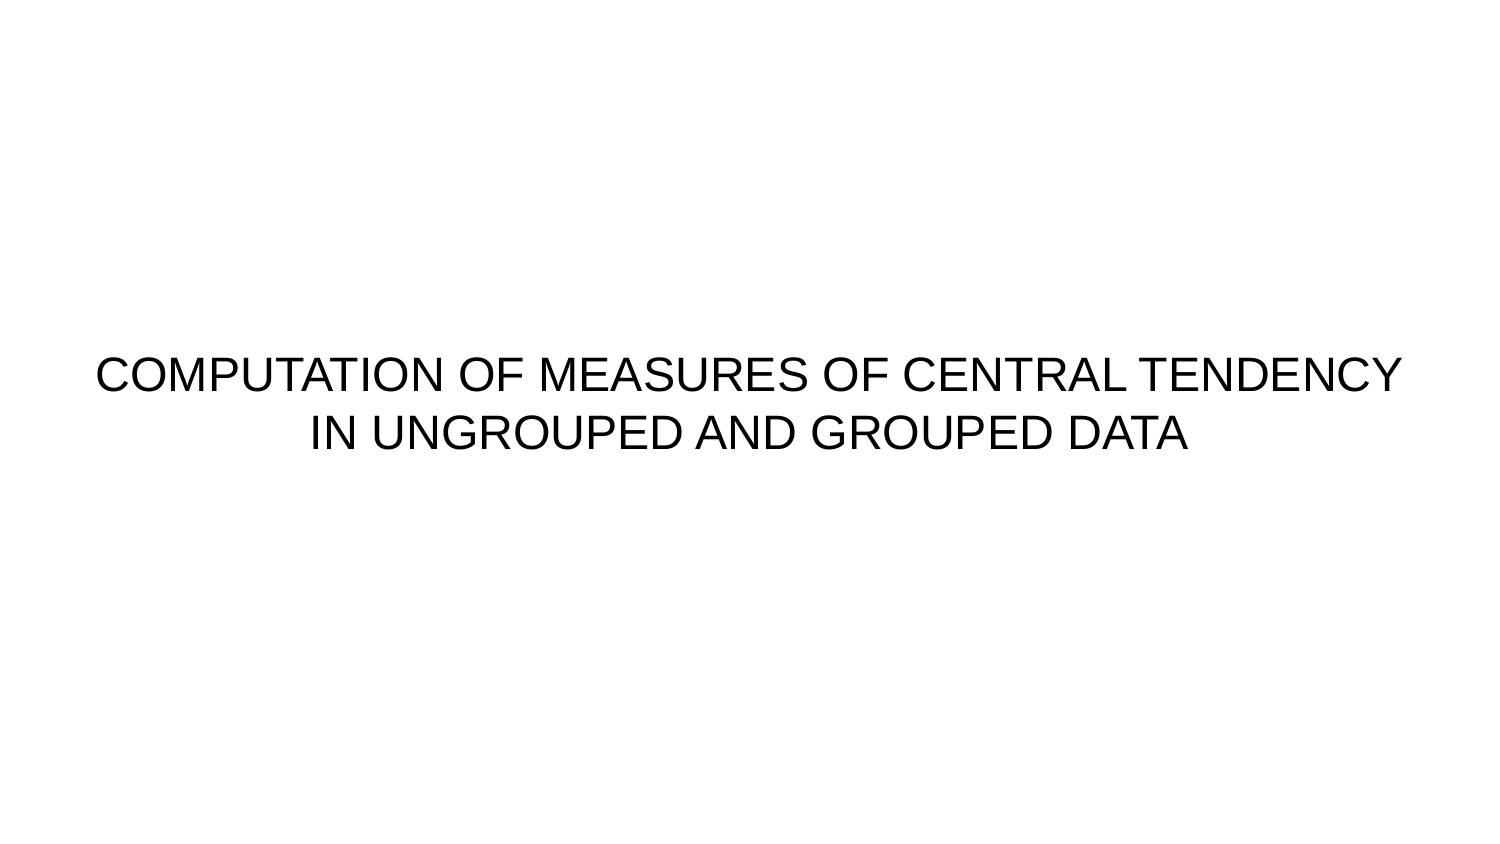

# COMPUTATION OF MEASURES OF CENTRAL TENDENCY IN UNGROUPED AND GROUPED DATA